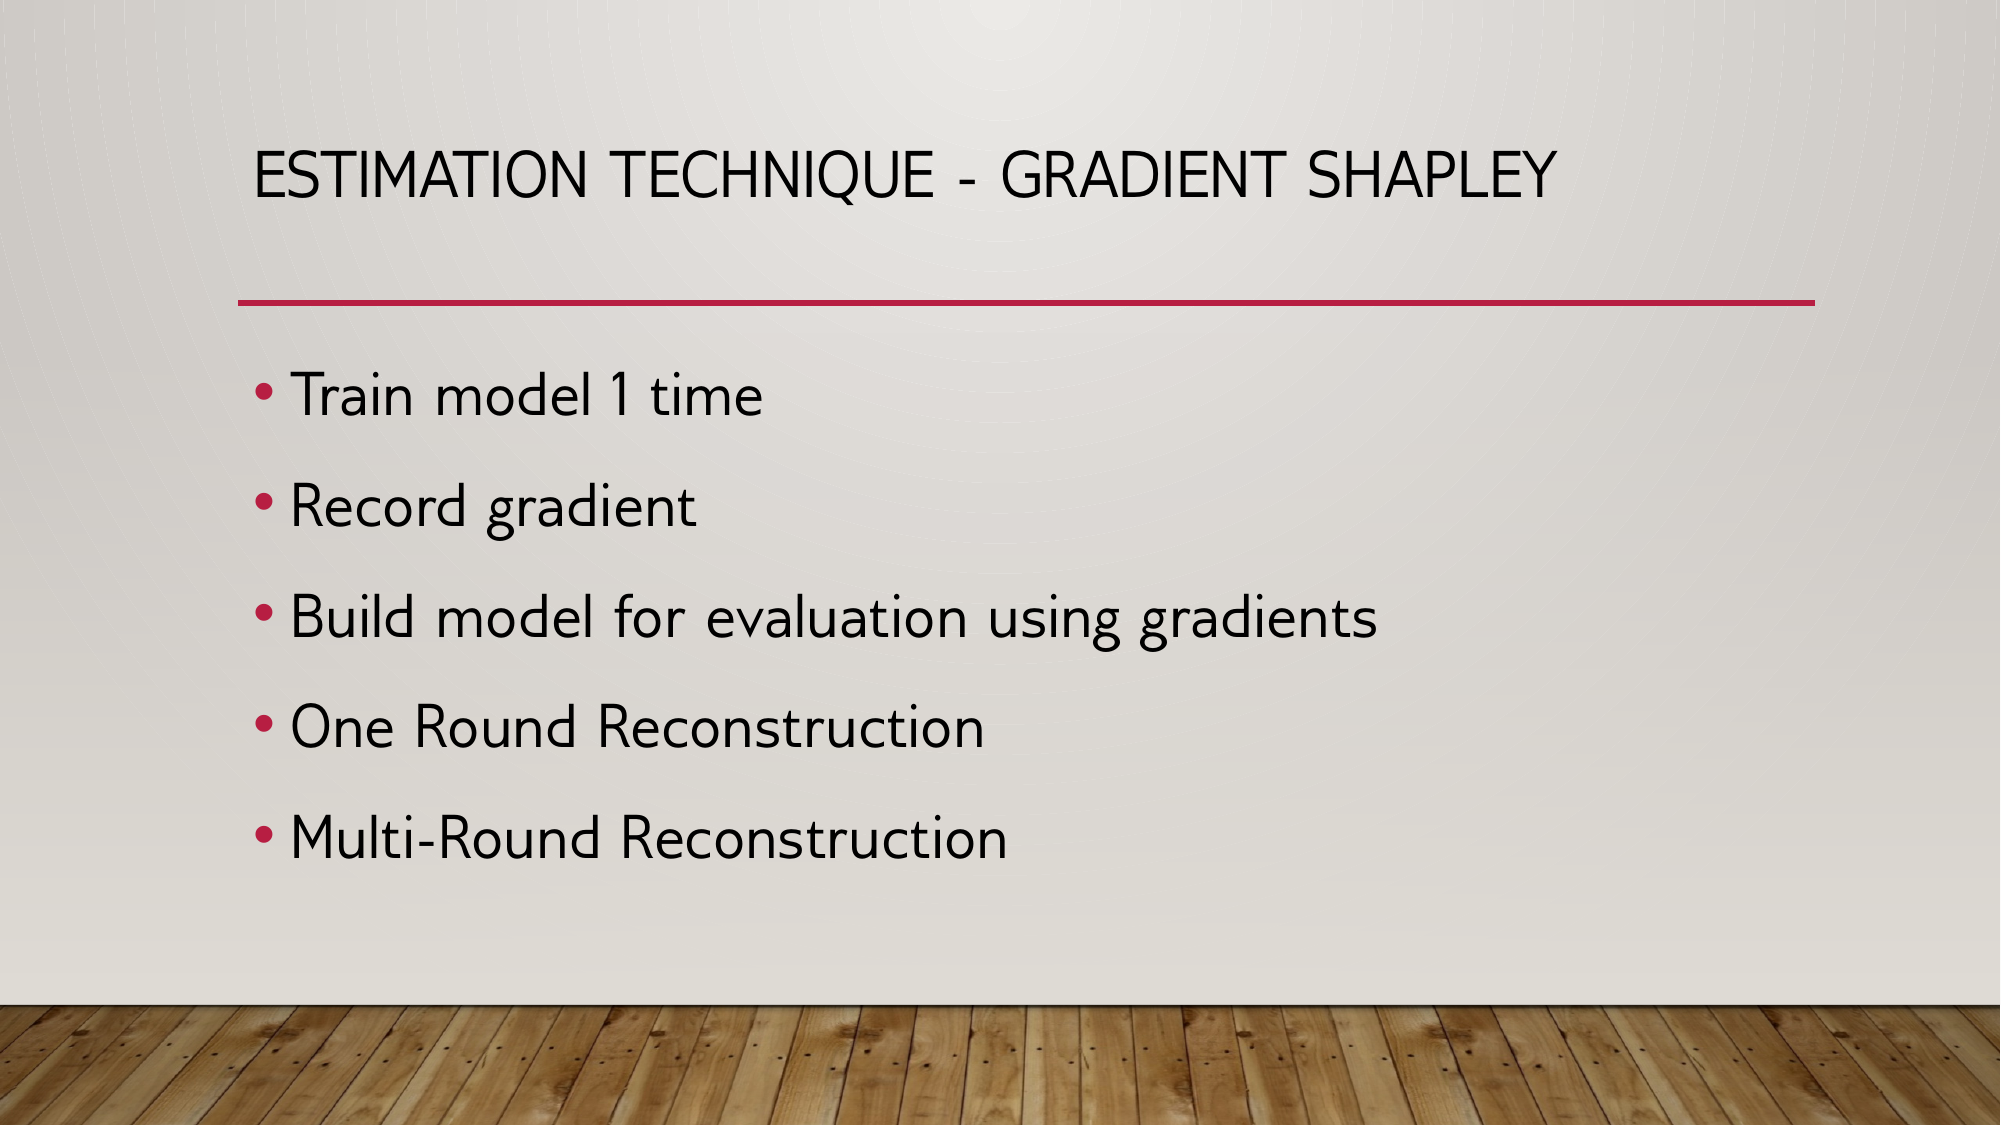

# Estimation Technique - Gradient Shapley
Train model 1 time
Record gradient
Build model for evaluation using gradients
One Round Reconstruction
Multi-Round Reconstruction